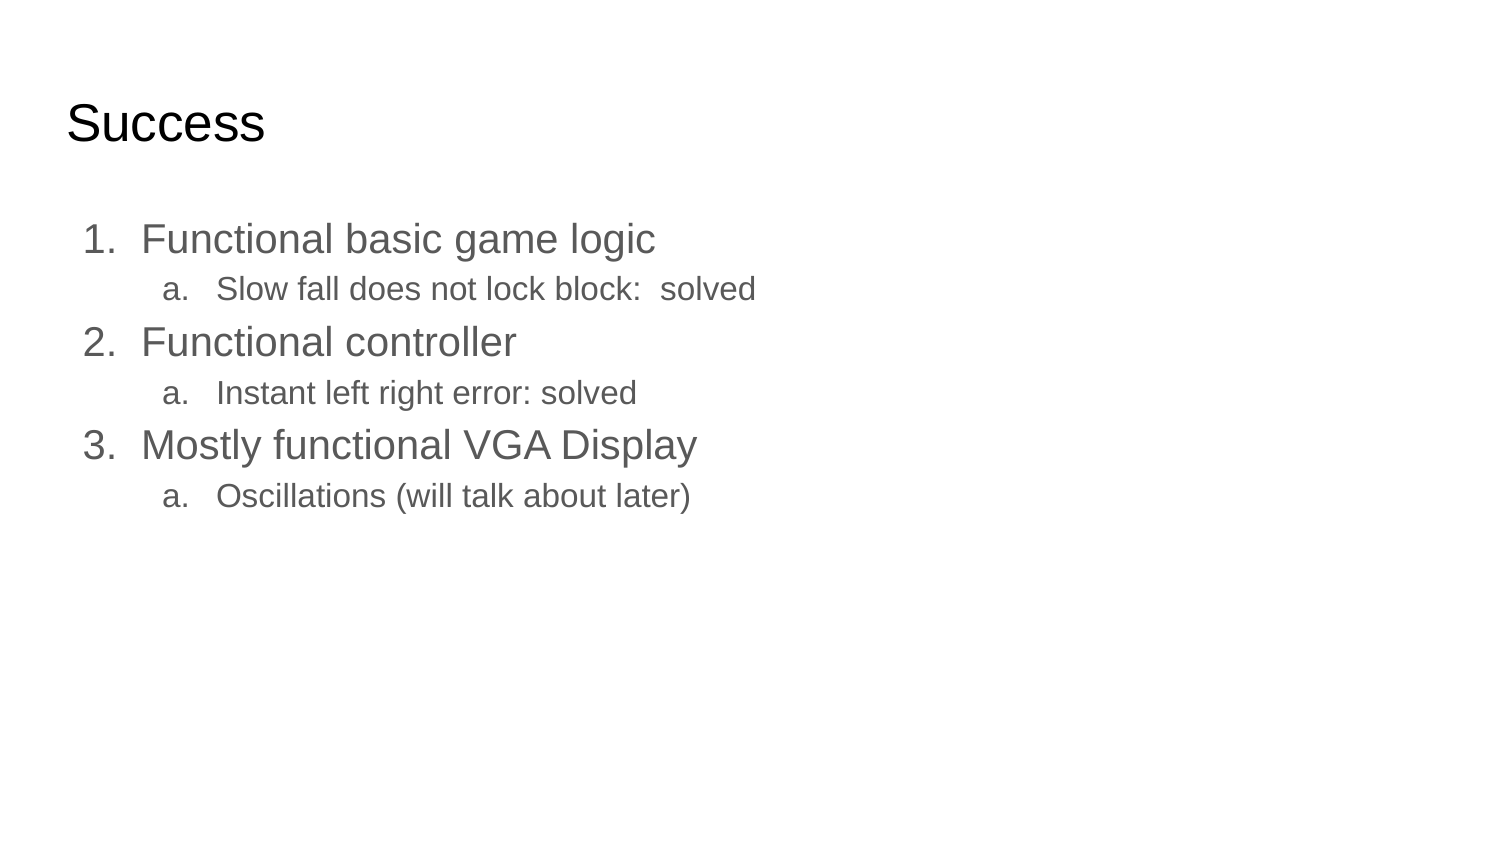

# Success
Functional basic game logic
Slow fall does not lock block:  solved
Functional controller
Instant left right error: solved
Mostly functional VGA Display
Oscillations (will talk about later)